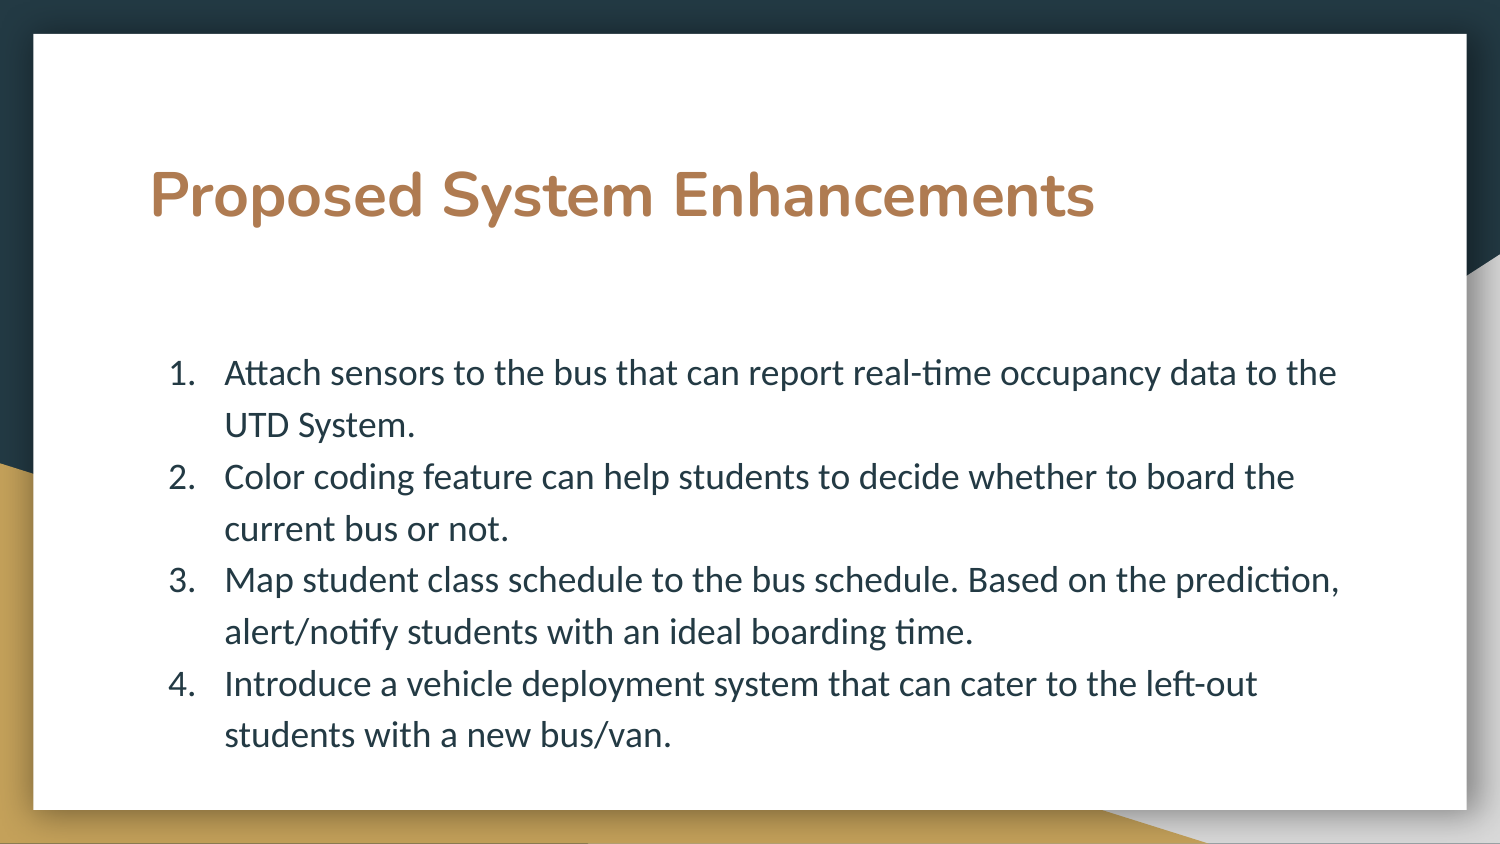

# Proposed System Enhancements
Attach sensors to the bus that can report real-time occupancy data to the UTD System.
Color coding feature can help students to decide whether to board the current bus or not.
Map student class schedule to the bus schedule. Based on the prediction, alert/notify students with an ideal boarding time.
Introduce a vehicle deployment system that can cater to the left-out students with a new bus/van.